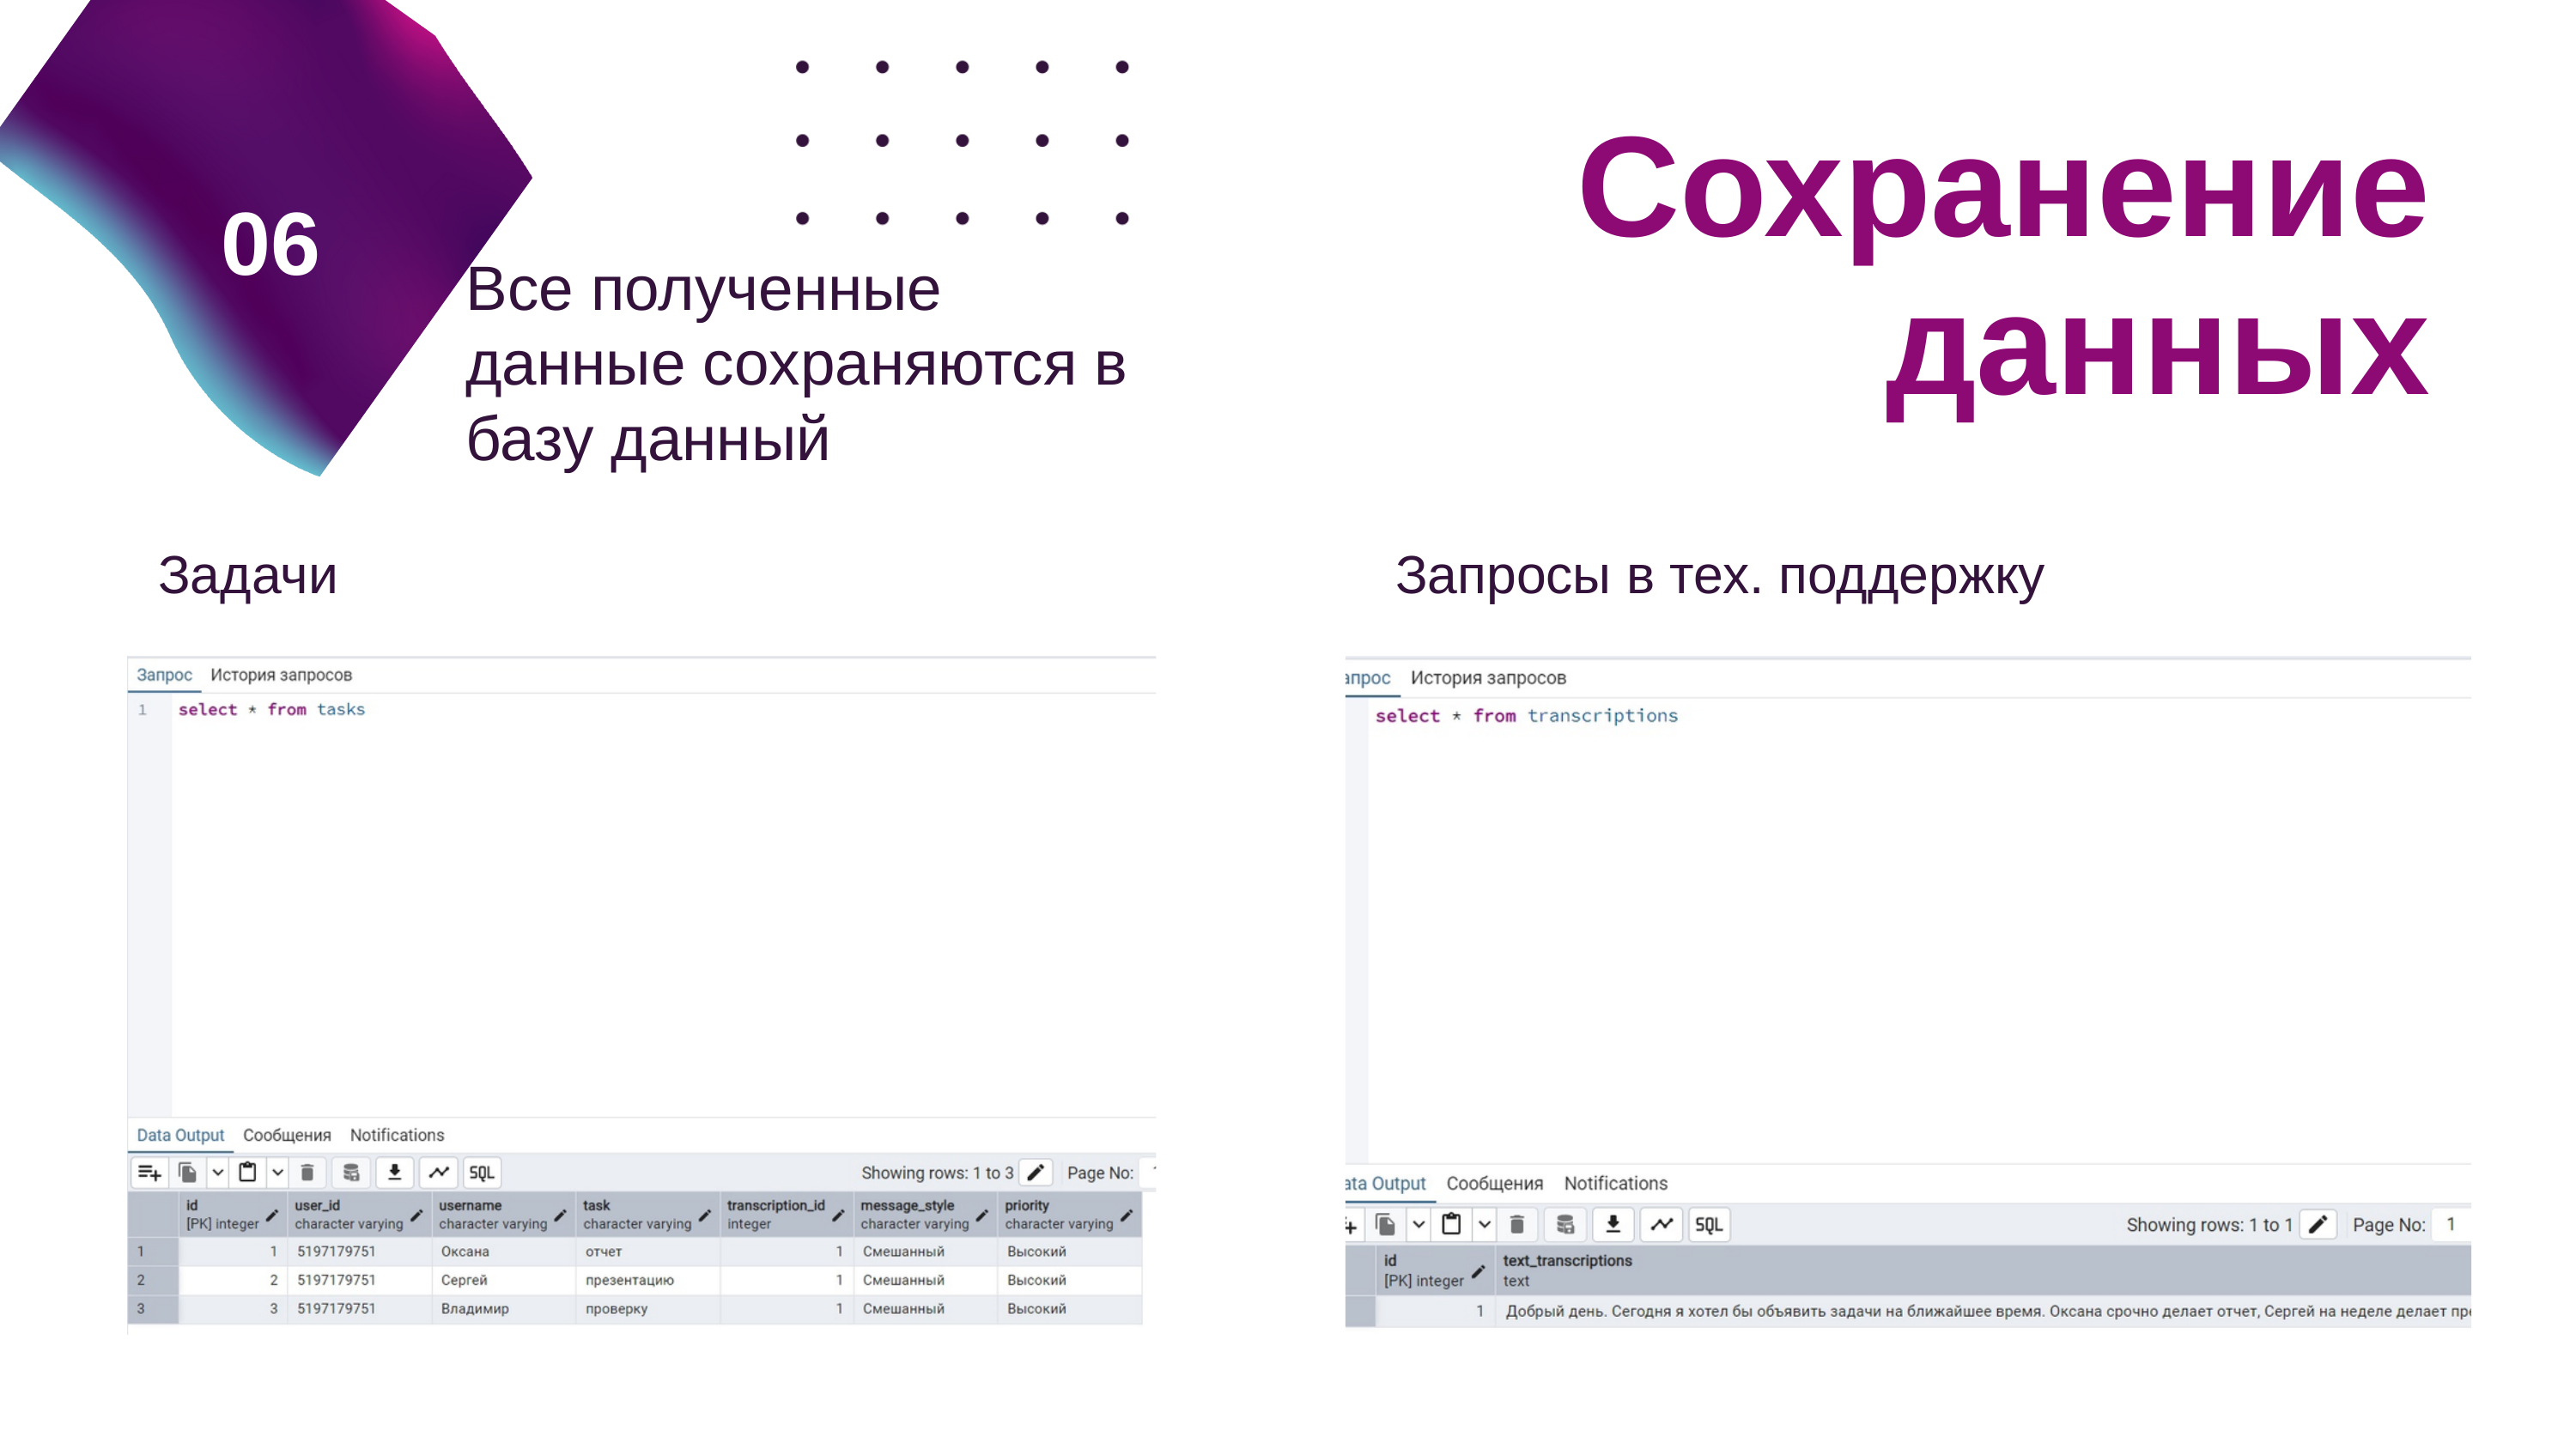

Сохранение данных
06
Все полученные данные сохраняются в базу данный
Задачи
Запросы в тех. поддержку